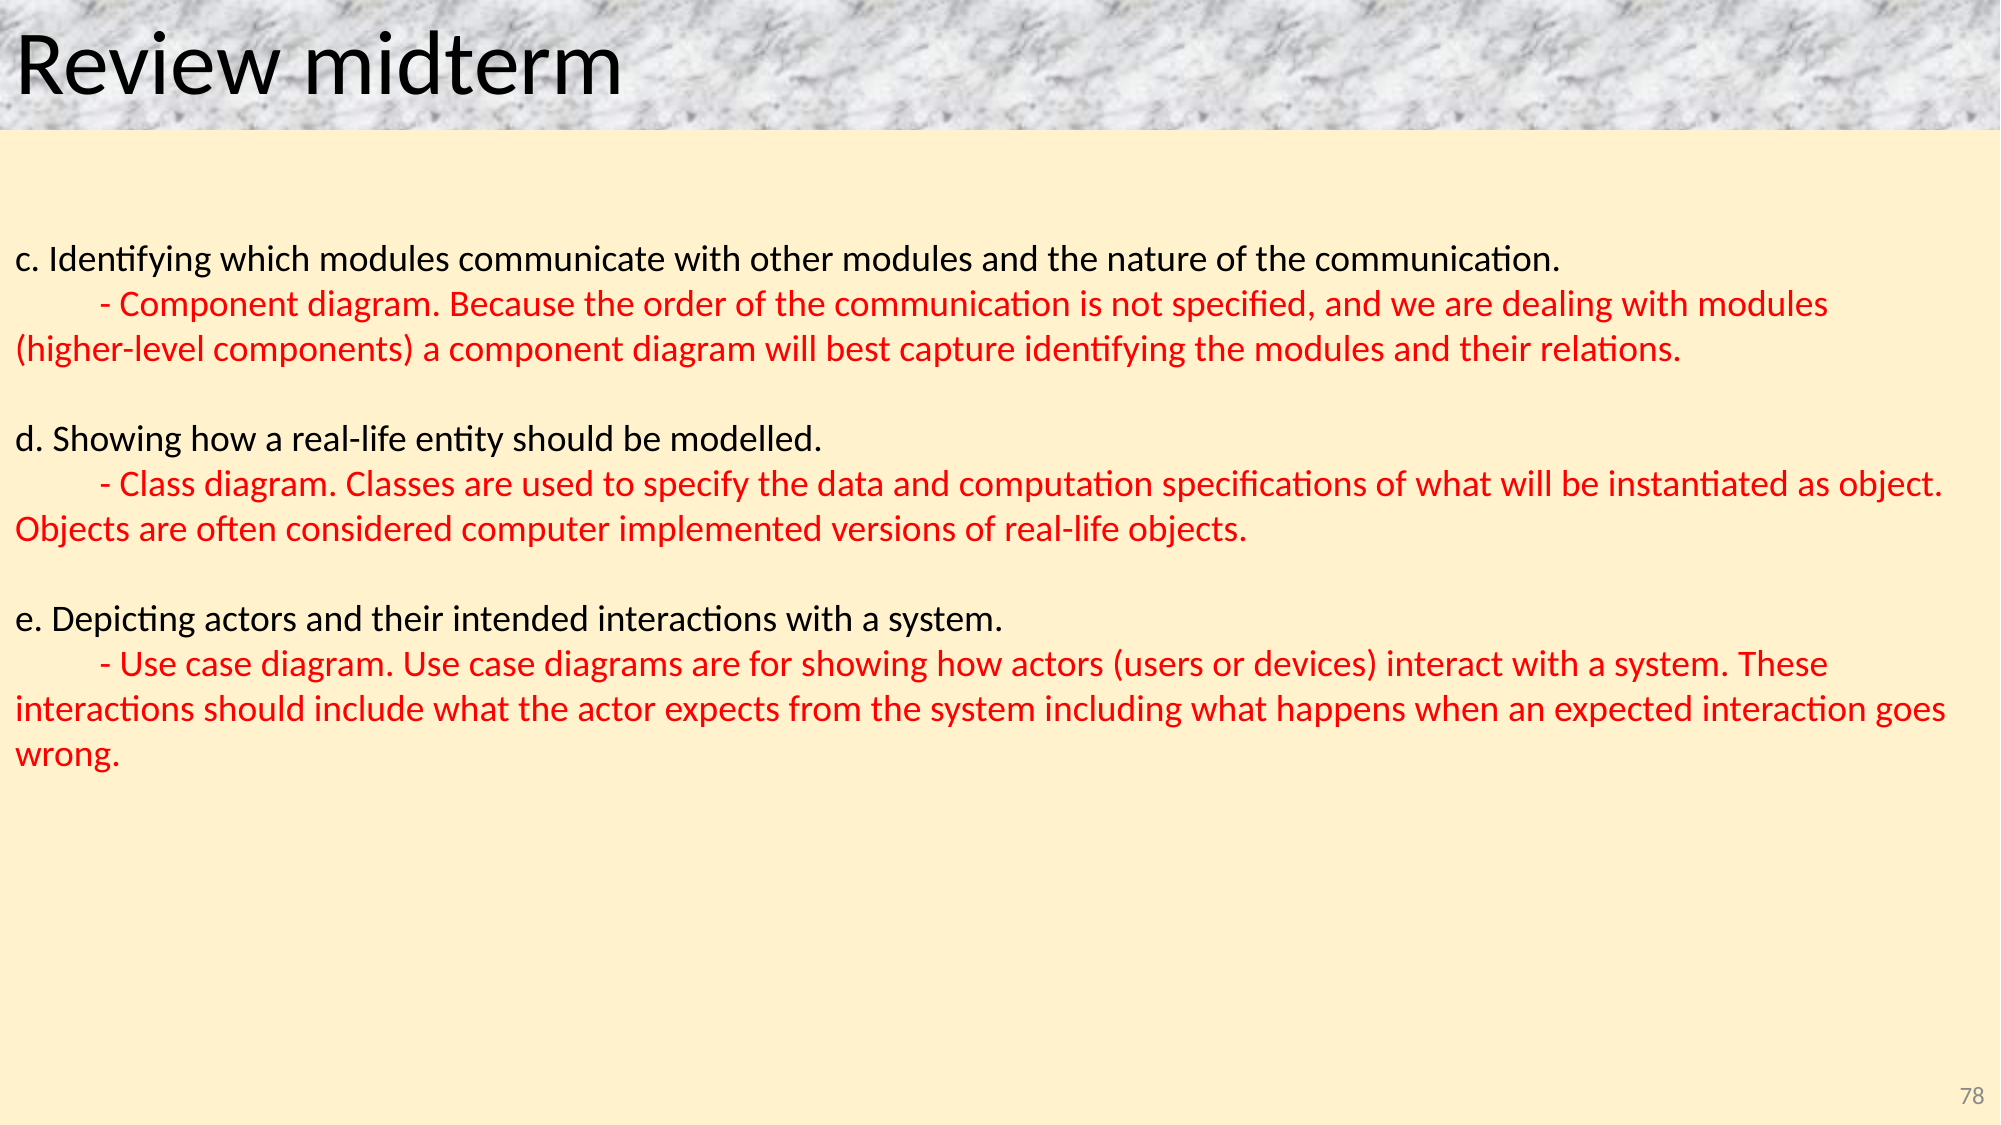

# Review midterm
c. Identifying which modules communicate with other modules and the nature of the communication.
	- Component diagram. Because the order of the communication is not specified, and we are dealing with modules (higher-level components) a component diagram will best capture identifying the modules and their relations.

d. Showing how a real-life entity should be modelled.
	- Class diagram. Classes are used to specify the data and computation specifications of what will be instantiated as object. Objects are often considered computer implemented versions of real-life objects.

e. Depicting actors and their intended interactions with a system.
	- Use case diagram. Use case diagrams are for showing how actors (users or devices) interact with a system. These interactions should include what the actor expects from the system including what happens when an expected interaction goes wrong.

78